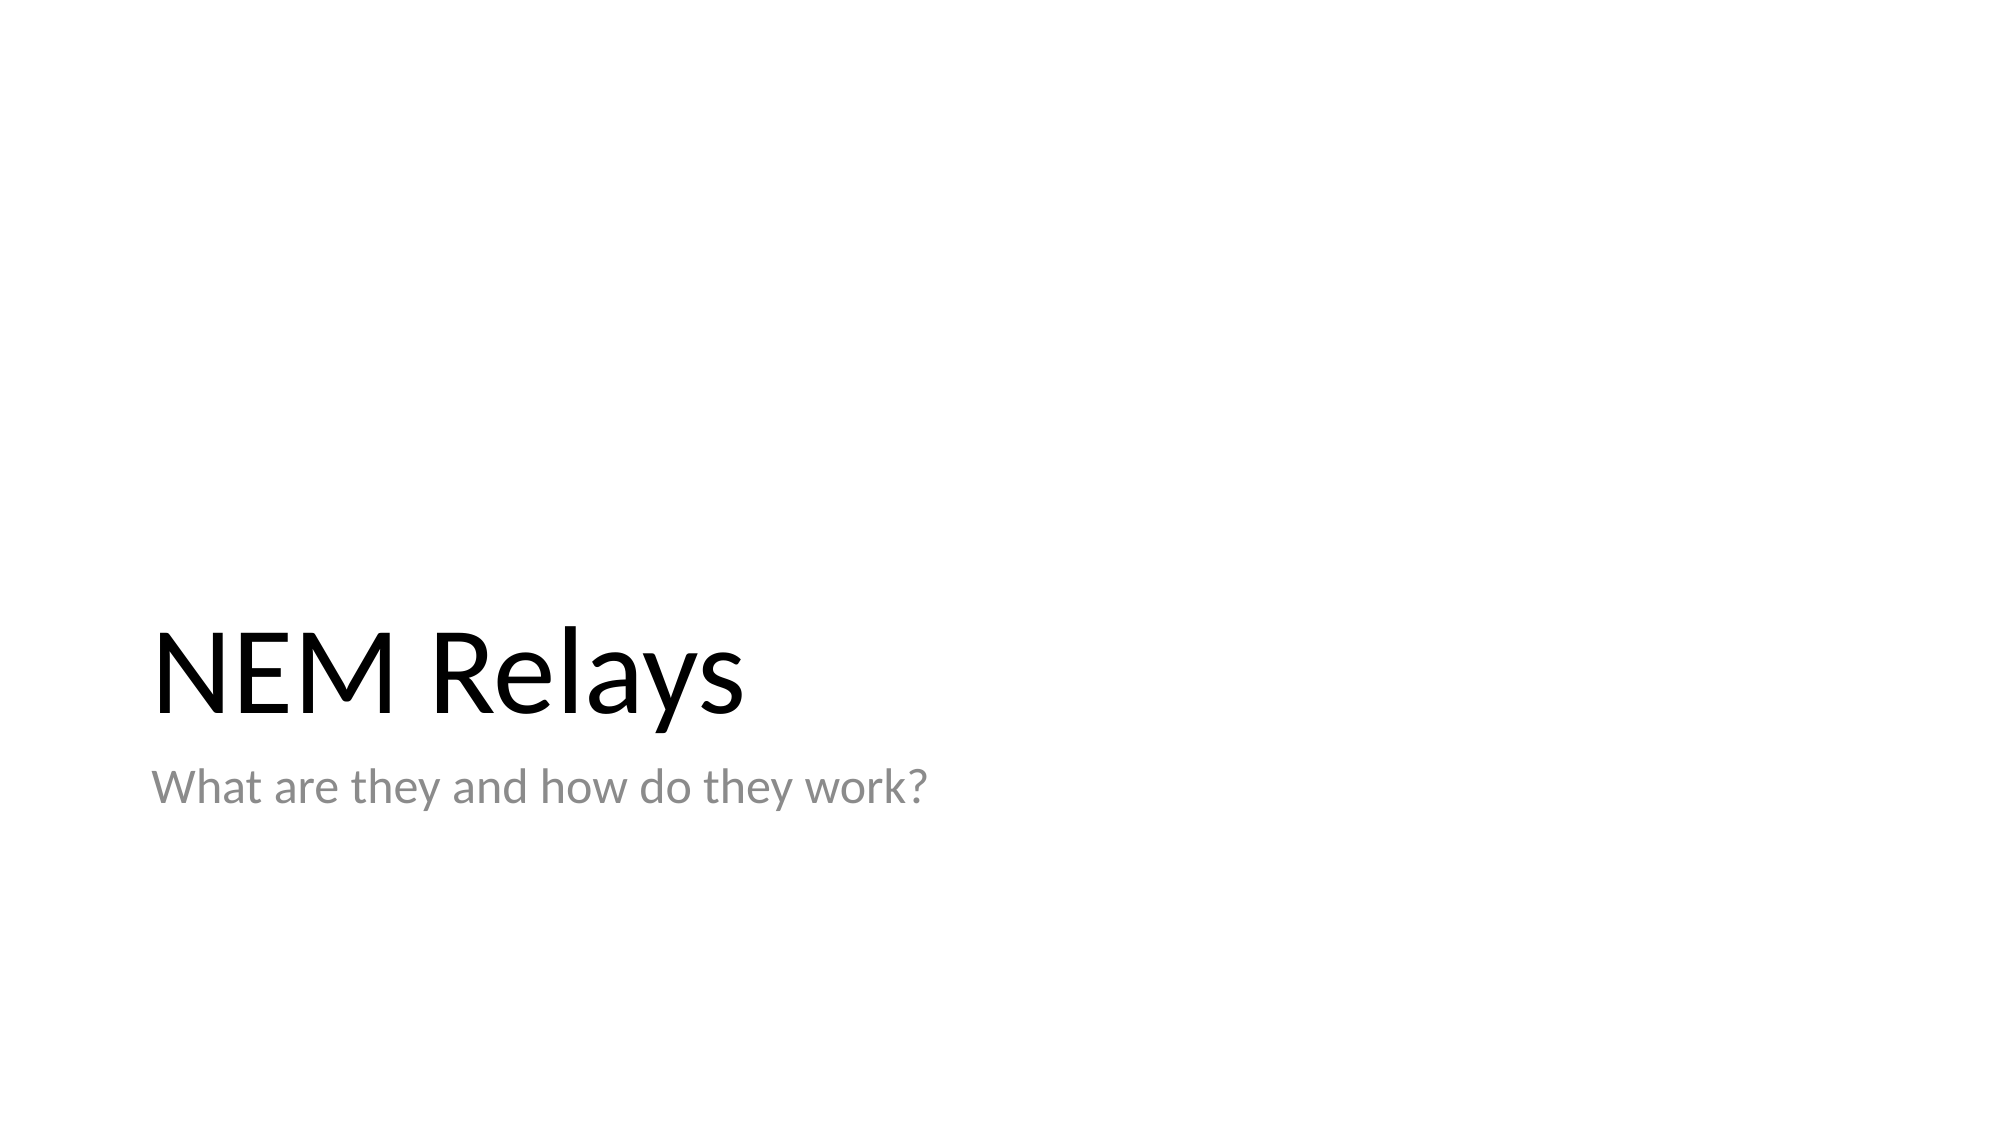

# NEM Relays
What are they and how do they work?